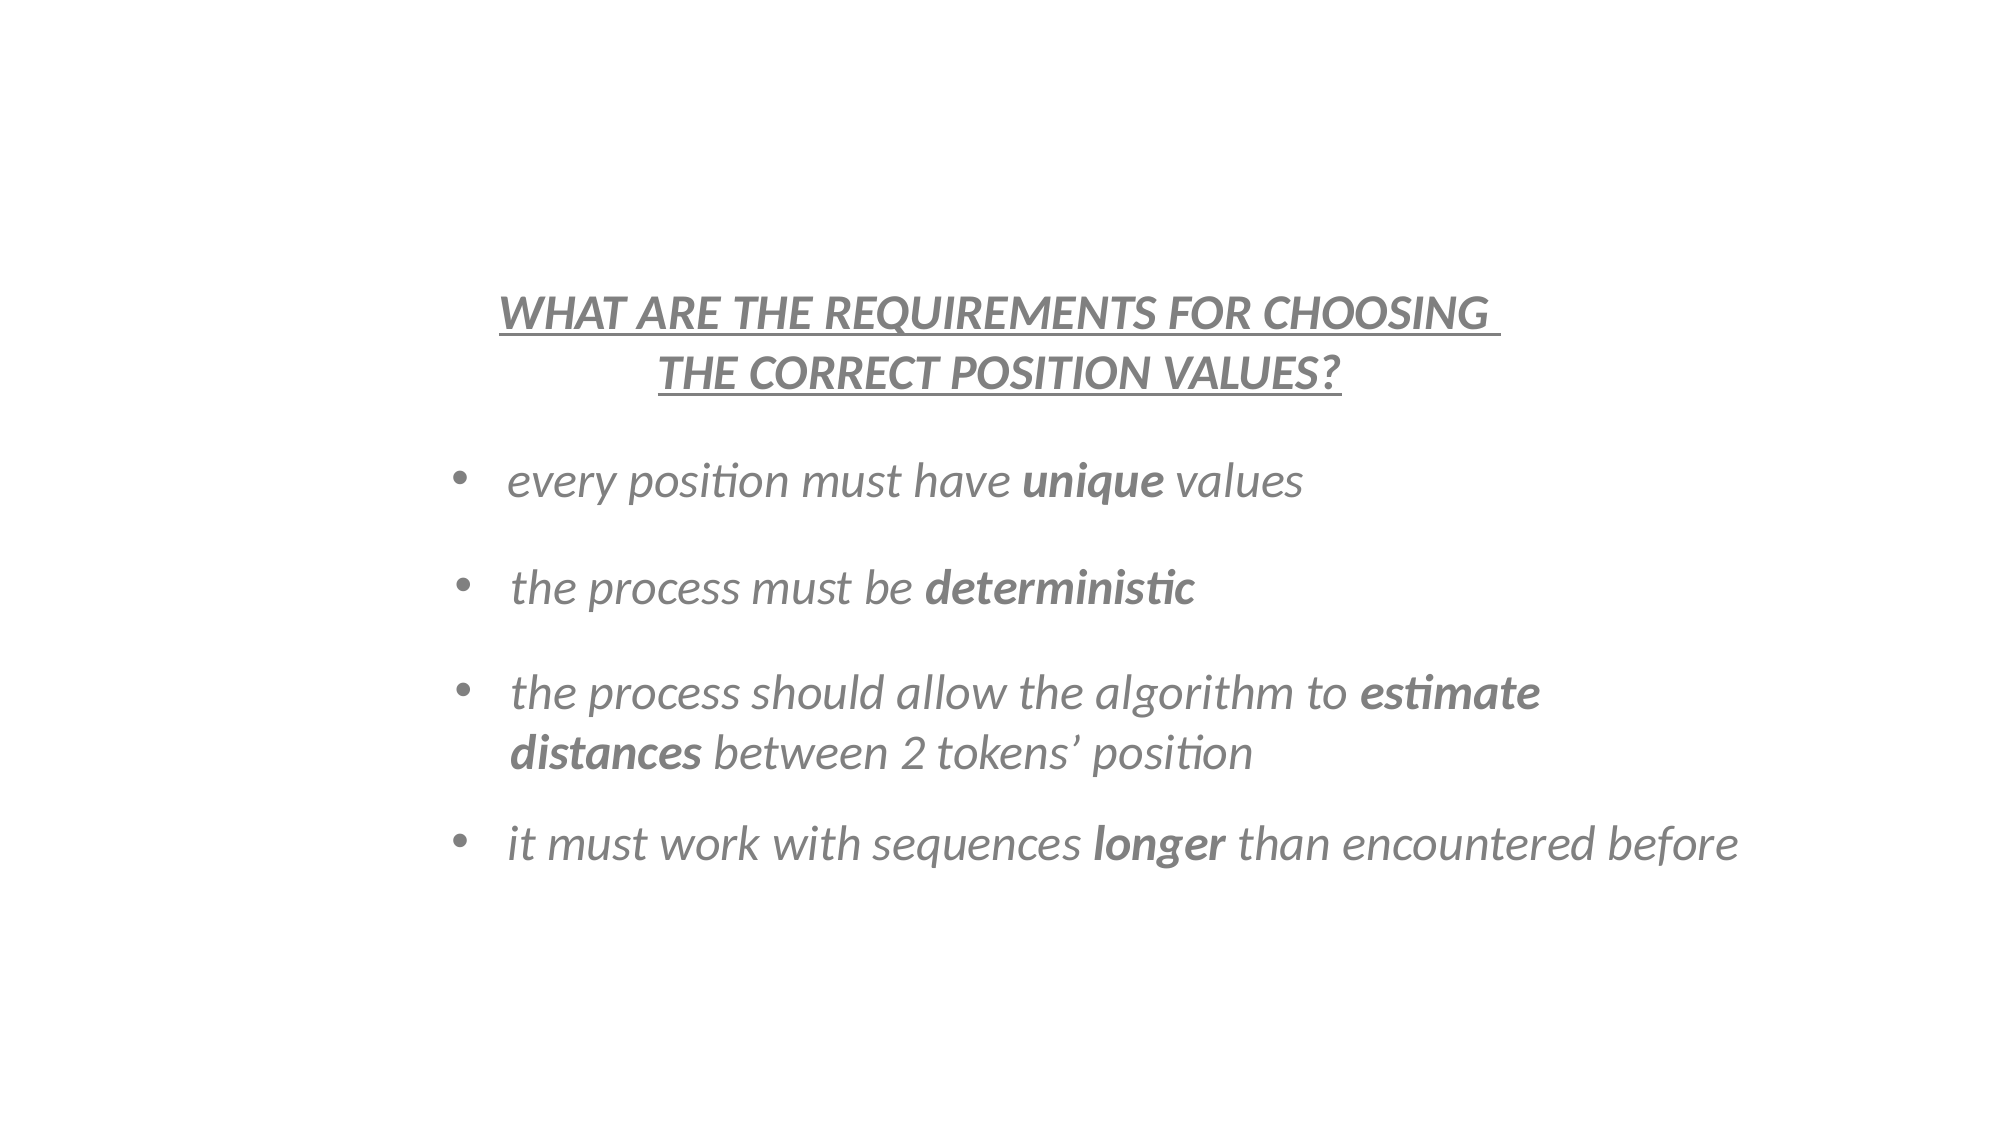

WHAT ARE THE REQUIREMENTS FOR CHOOSING
THE CORRECT POSITION VALUES?
every position must have unique values
the process must be deterministic
the process should allow the algorithm to estimate distances between 2 tokens’ position
it must work with sequences longer than encountered before